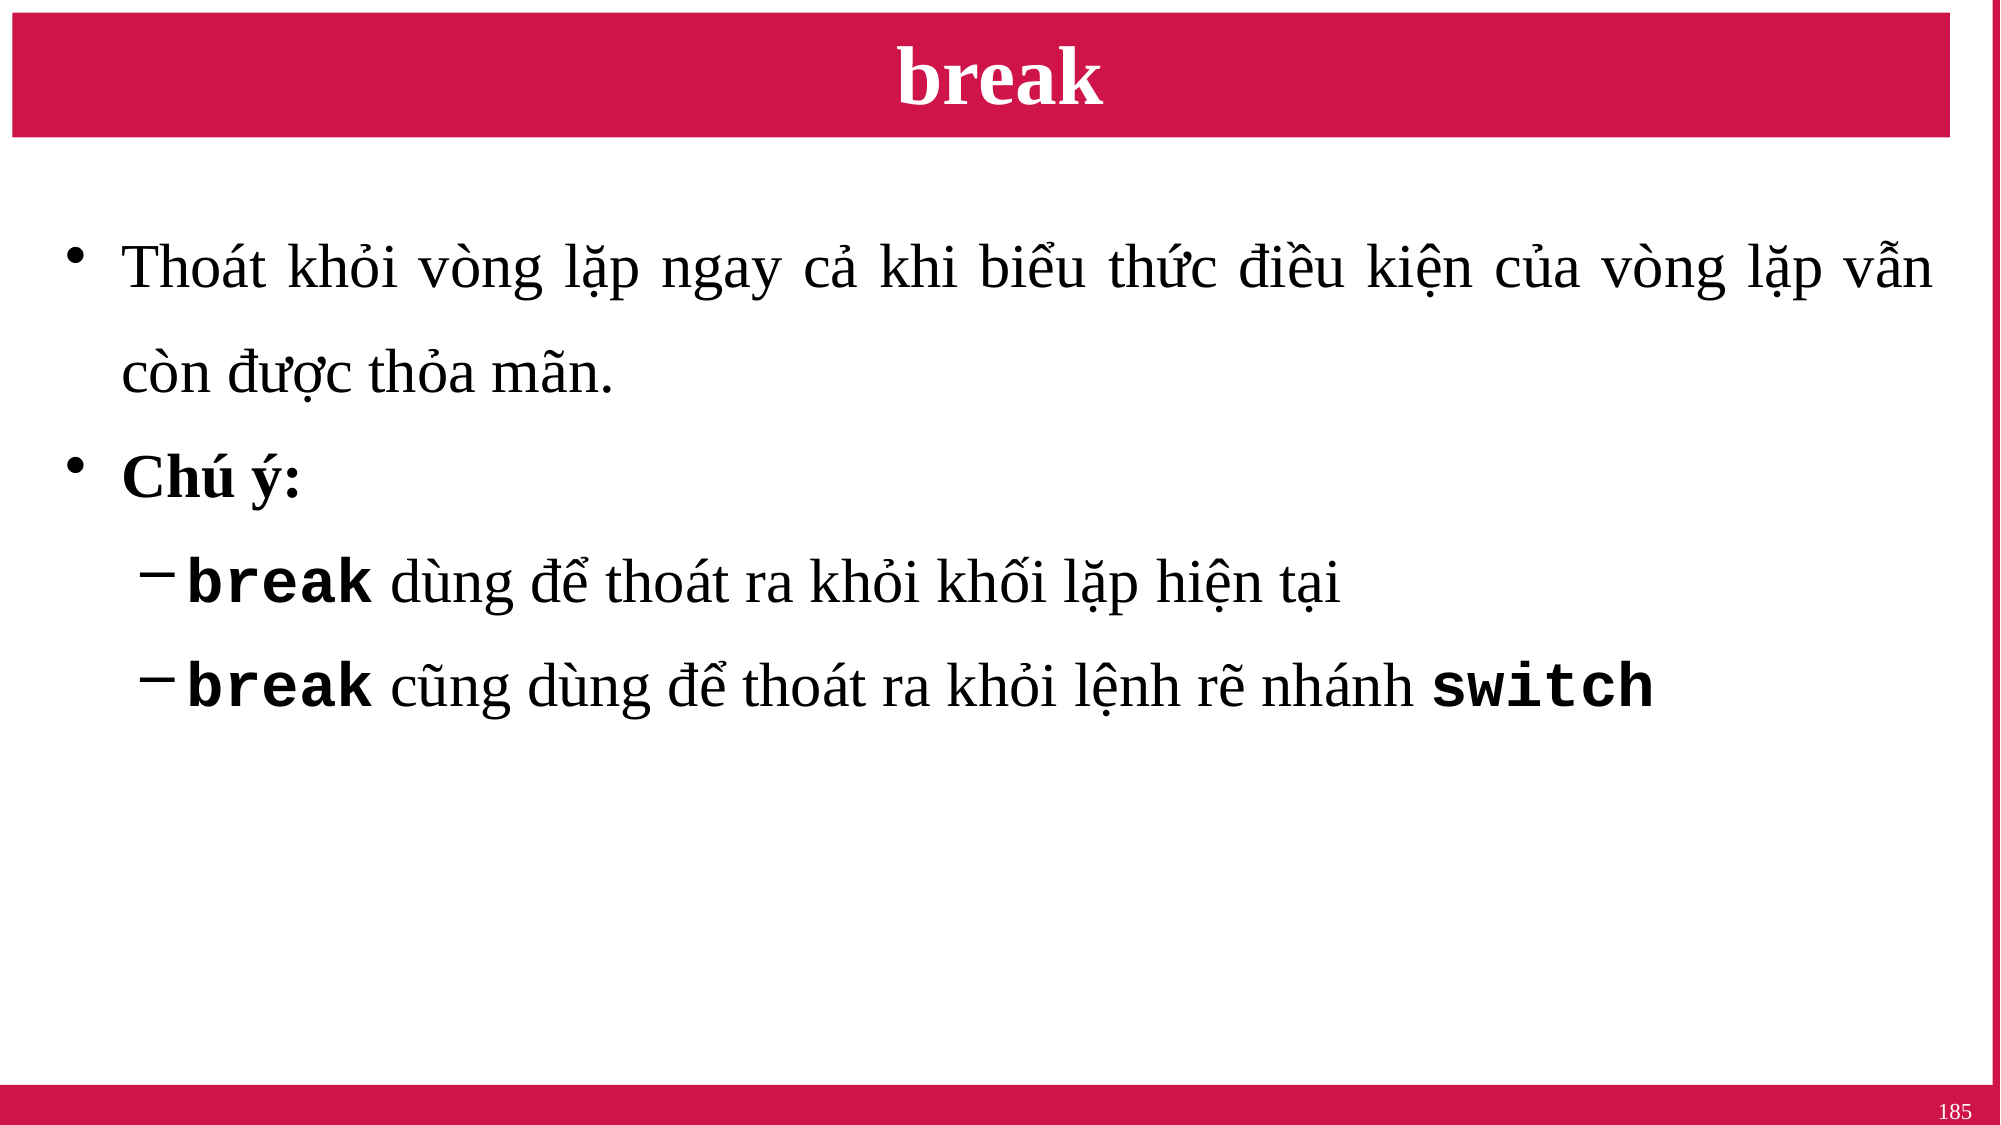

# break
Thoát khỏi vòng lặp ngay cả khi biểu thức điều kiện của vòng lặp vẫn còn được thỏa mãn.
Chú ý:
break dùng để thoát ra khỏi khối lặp hiện tại
break cũng dùng để thoát ra khỏi lệnh rẽ nhánh switch
185